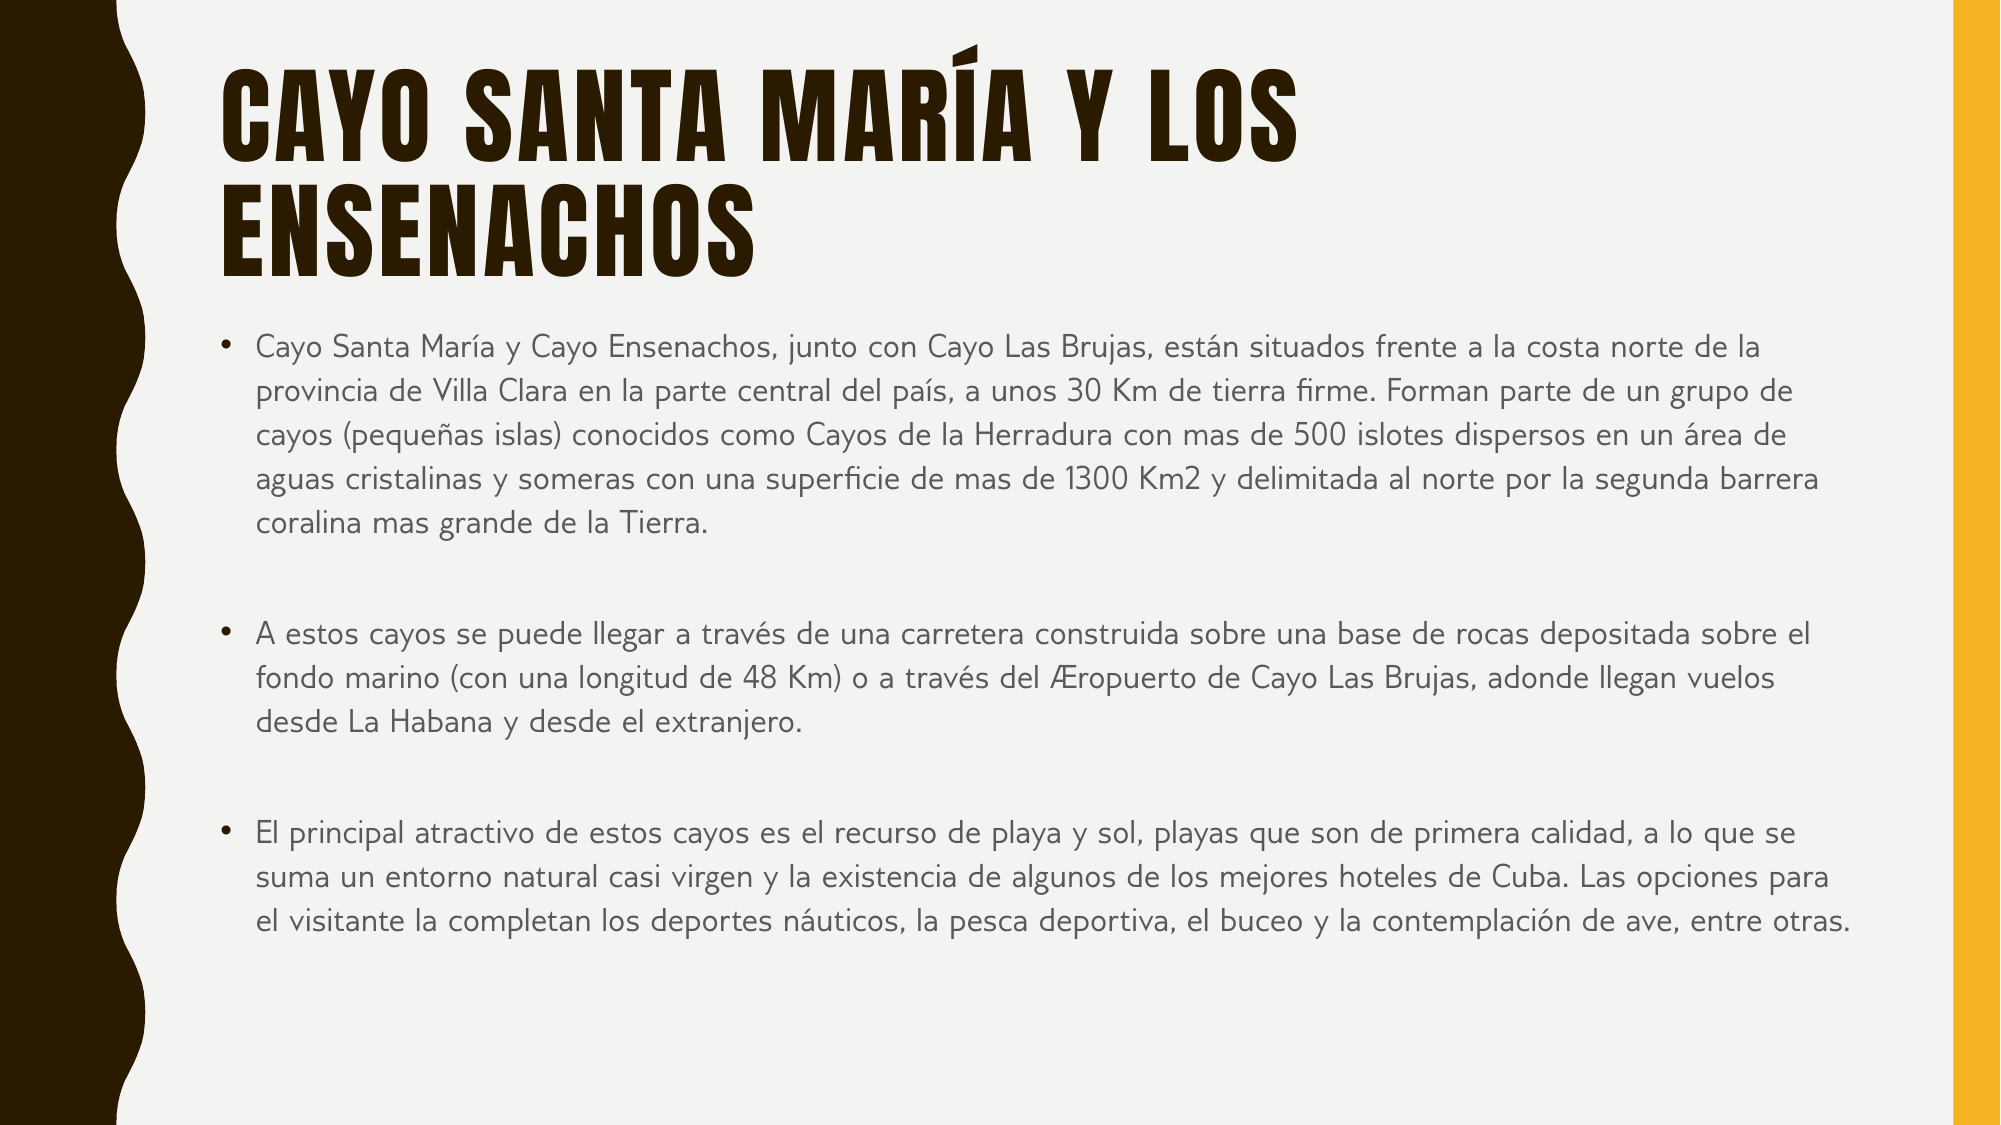

# Cayo Santa María y Los Ensenachos
Cayo Santa María y Cayo Ensenachos, junto con Cayo Las Brujas, están situados frente a la costa norte de la provincia de Villa Clara en la parte central del país, a unos 30 Km de tierra firme. Forman parte de un grupo de cayos (pequeñas islas) conocidos como Cayos de la Herradura con mas de 500 islotes dispersos en un área de aguas cristalinas y someras con una superficie de mas de 1300 Km2 y delimitada al norte por la segunda barrera coralina mas grande de la Tierra.

A estos cayos se puede llegar a través de una carretera construida sobre una base de rocas depositada sobre el fondo marino (con una longitud de 48 Km) o a través del Aeropuerto de Cayo Las Brujas, adonde llegan vuelos desde La Habana y desde el extranjero.

El principal atractivo de estos cayos es el recurso de playa y sol, playas que son de primera calidad, a lo que se suma un entorno natural casi virgen y la existencia de algunos de los mejores hoteles de Cuba. Las opciones para el visitante la completan los deportes náuticos, la pesca deportiva, el buceo y la contemplación de ave, entre otras.